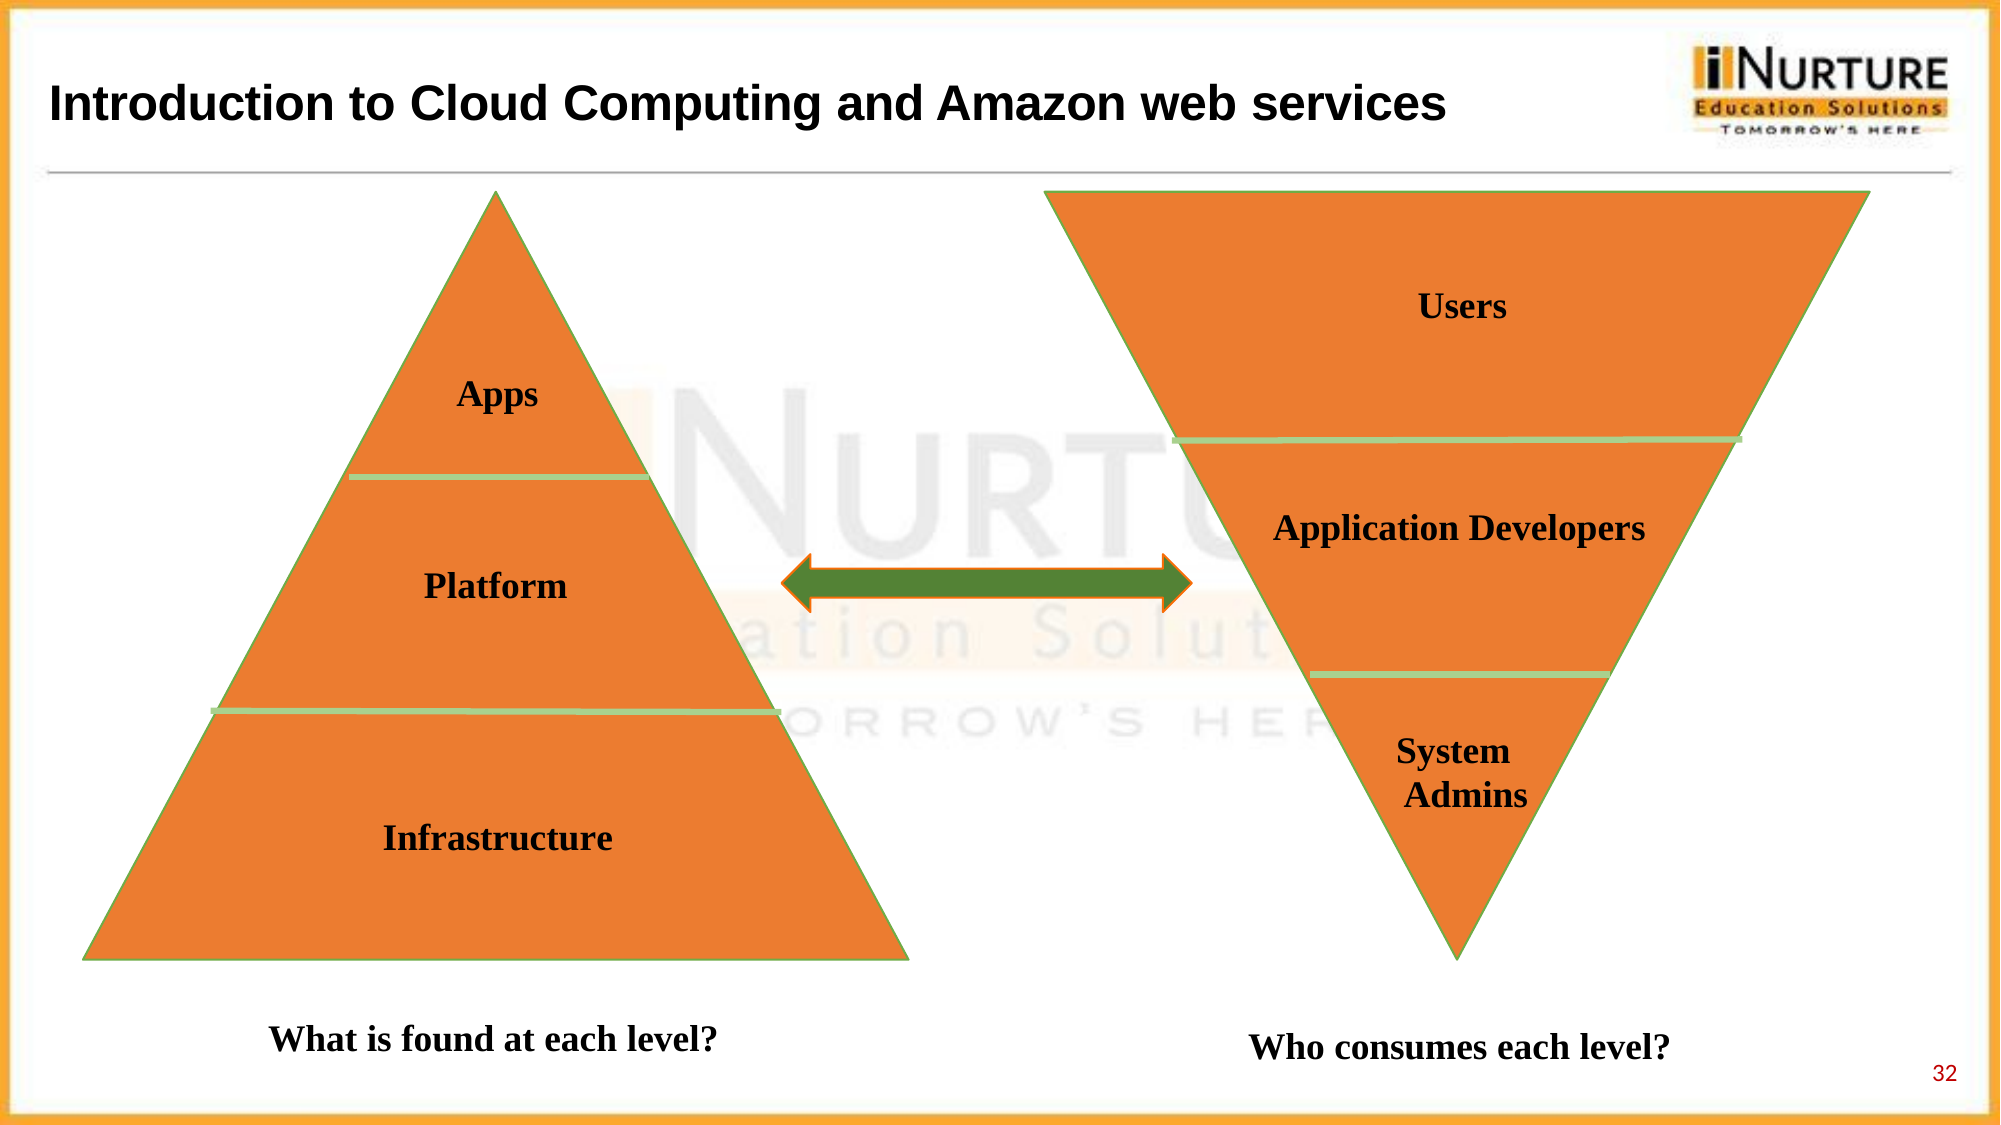

# Introduction to Cloud Computing and Amazon web services

Users
Apps
Application Developers

Platform
System  Admins
Infrastructure
What is found at each level?
Who consumes each level?
32